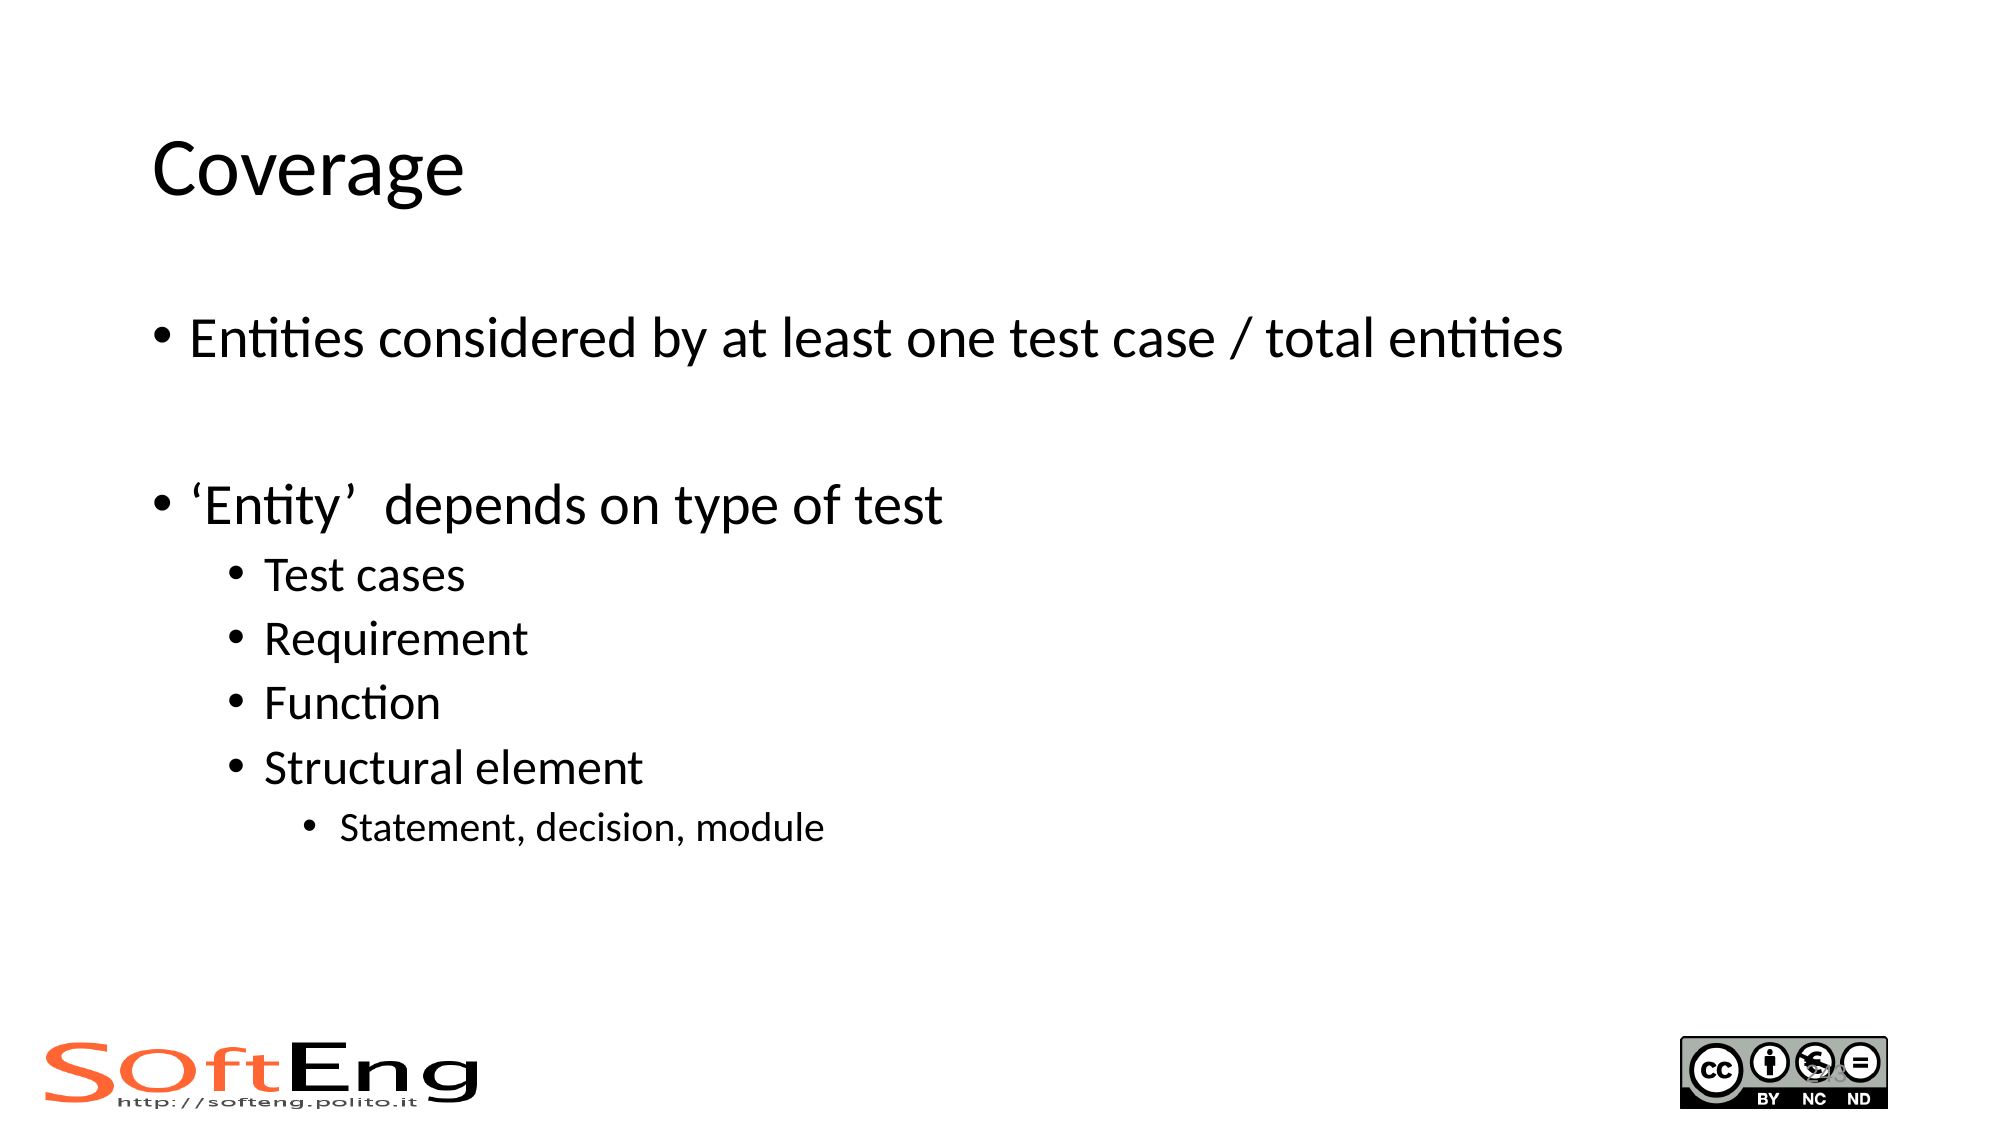

# Coverage
Entities considered by at least one test case / total entities

‘Entity’  depends on type of test
Test cases
Requirement
Function
Structural element
Statement, decision, module
243